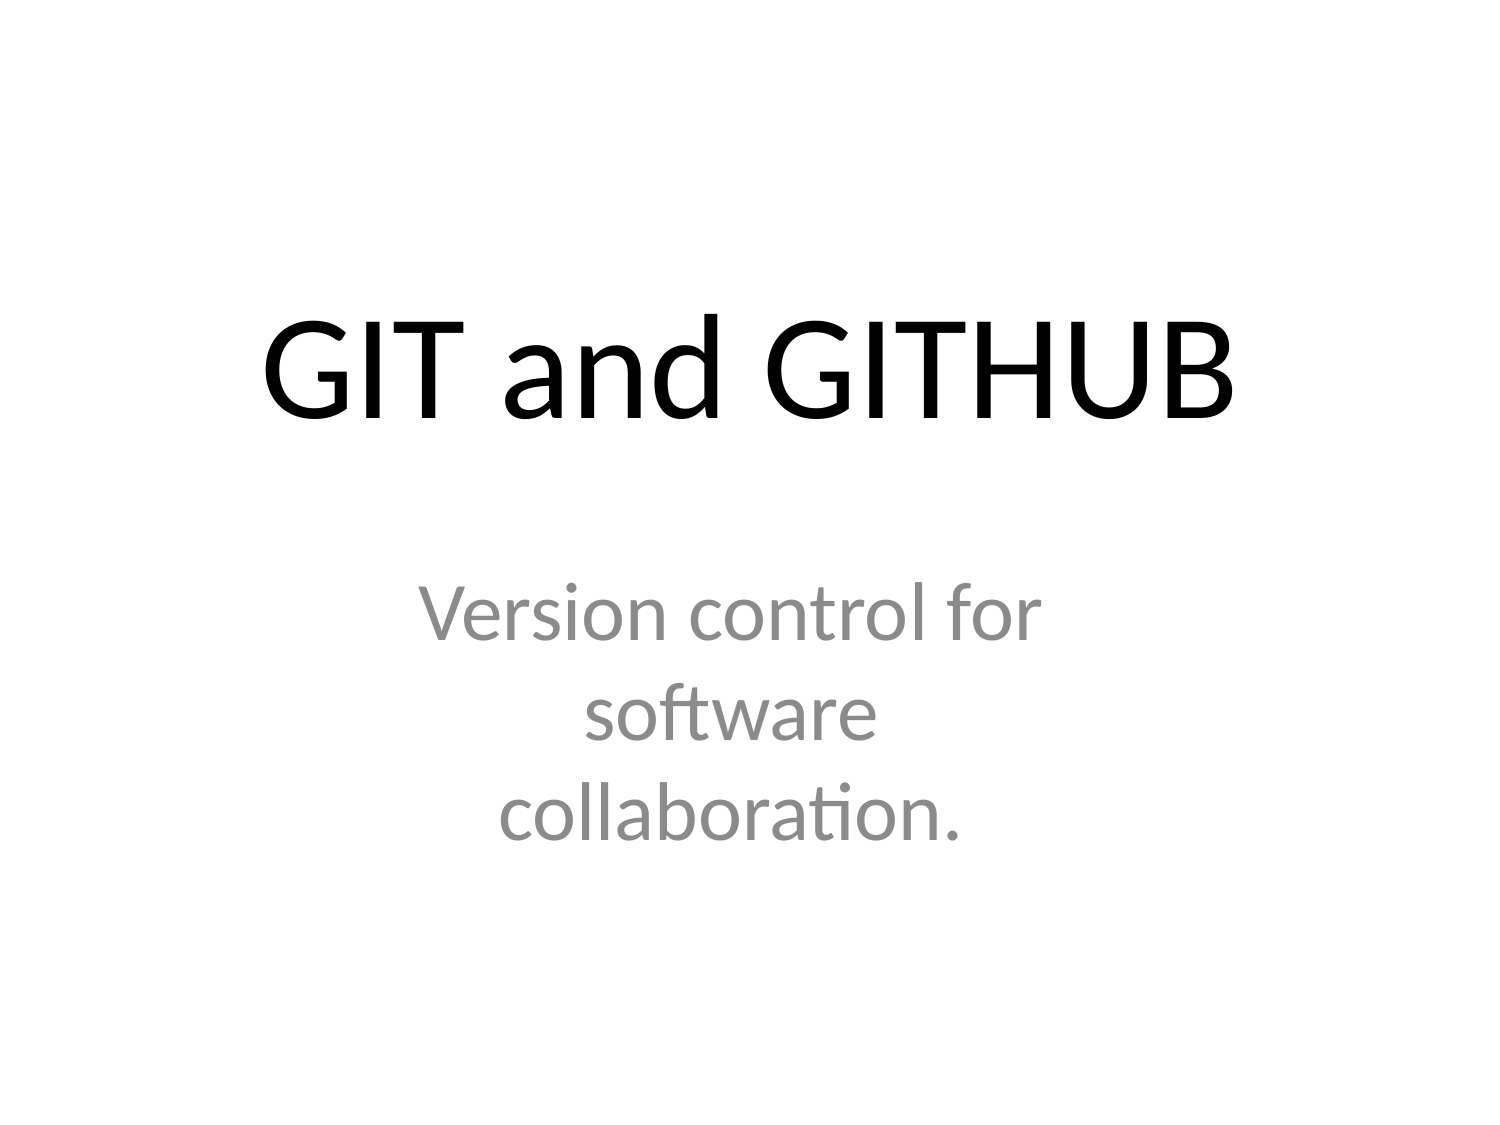

# GIT and GITHUB
Version control for software collaboration.